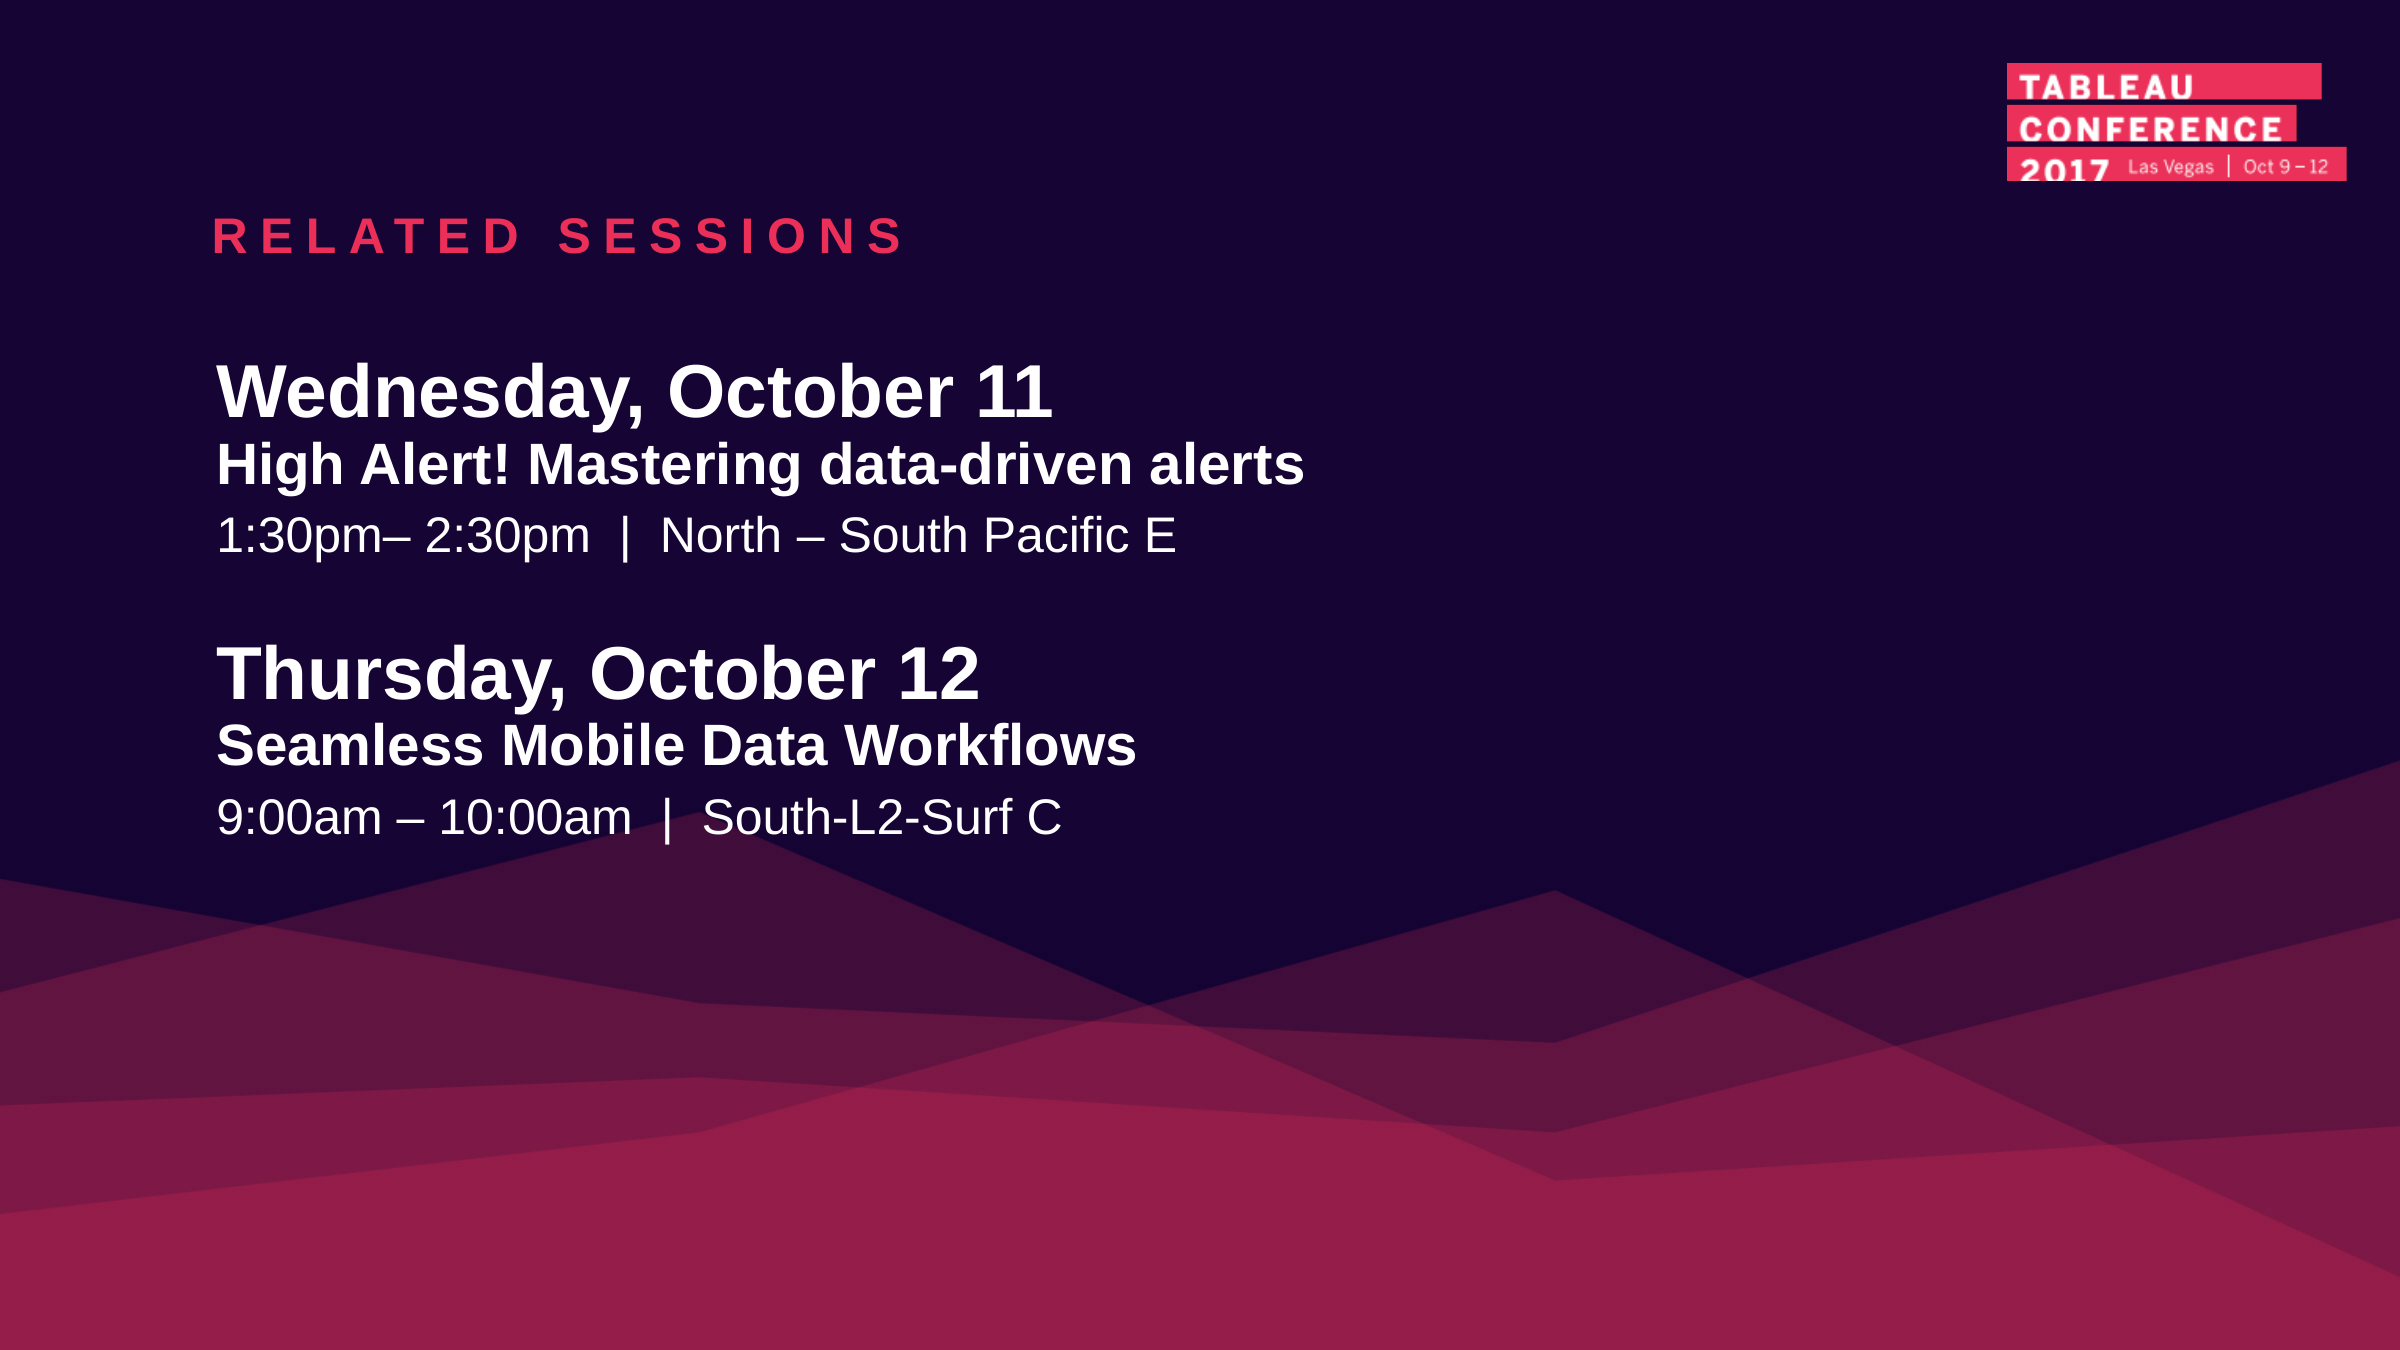

RELATED SESSIONS
Wednesday, October 11
High Alert! Mastering data-driven alerts
1:30pm– 2:30pm  |  North – South Pacific E
Thursday, October 12
Seamless Mobile Data Workflows
9:00am – 10:00am  |  South-L2-Surf C